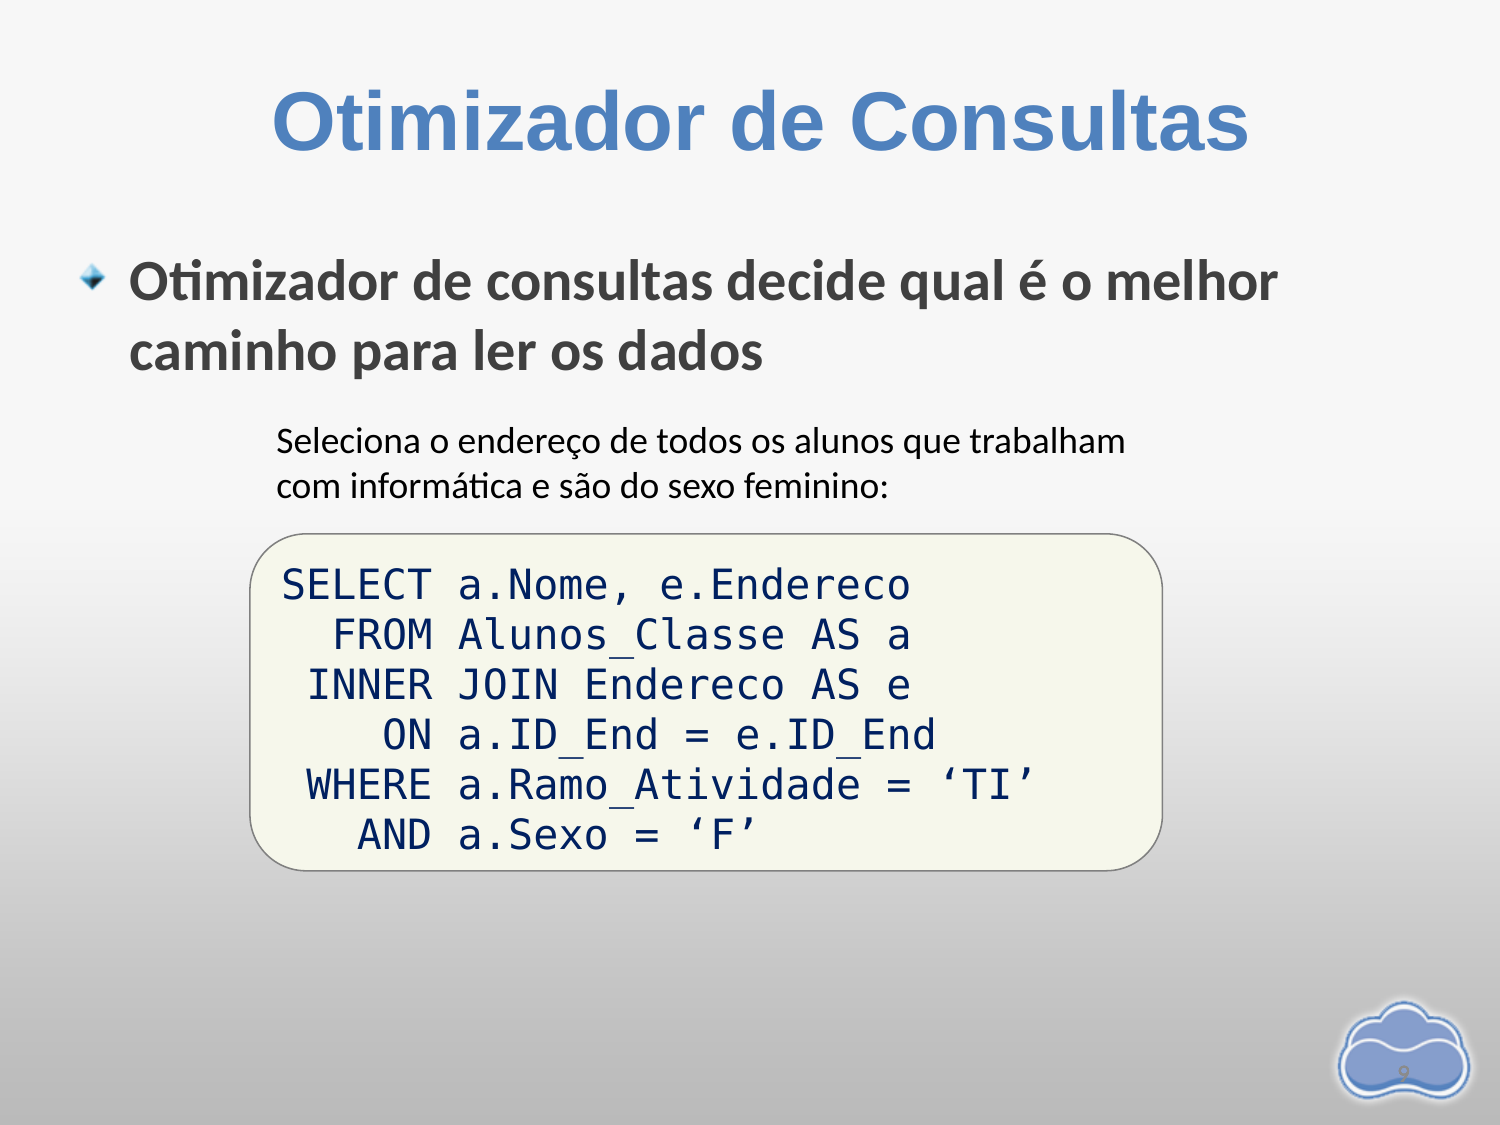

# Otimizador de Consultas
Otimizador de consultas decide qual é o melhor caminho para ler os dados
Seleciona o endereço de todos os alunos que trabalham
com informática e são do sexo feminino:
SELECT a.Nome, e.Endereco
  FROM Alunos_Classe AS a
 INNER JOIN Endereco AS e
    ON a.ID_End = e.ID_End
 WHERE a.Ramo_Atividade = ‘TI’
   AND a.Sexo = ‘F’
9
9
9
9
9